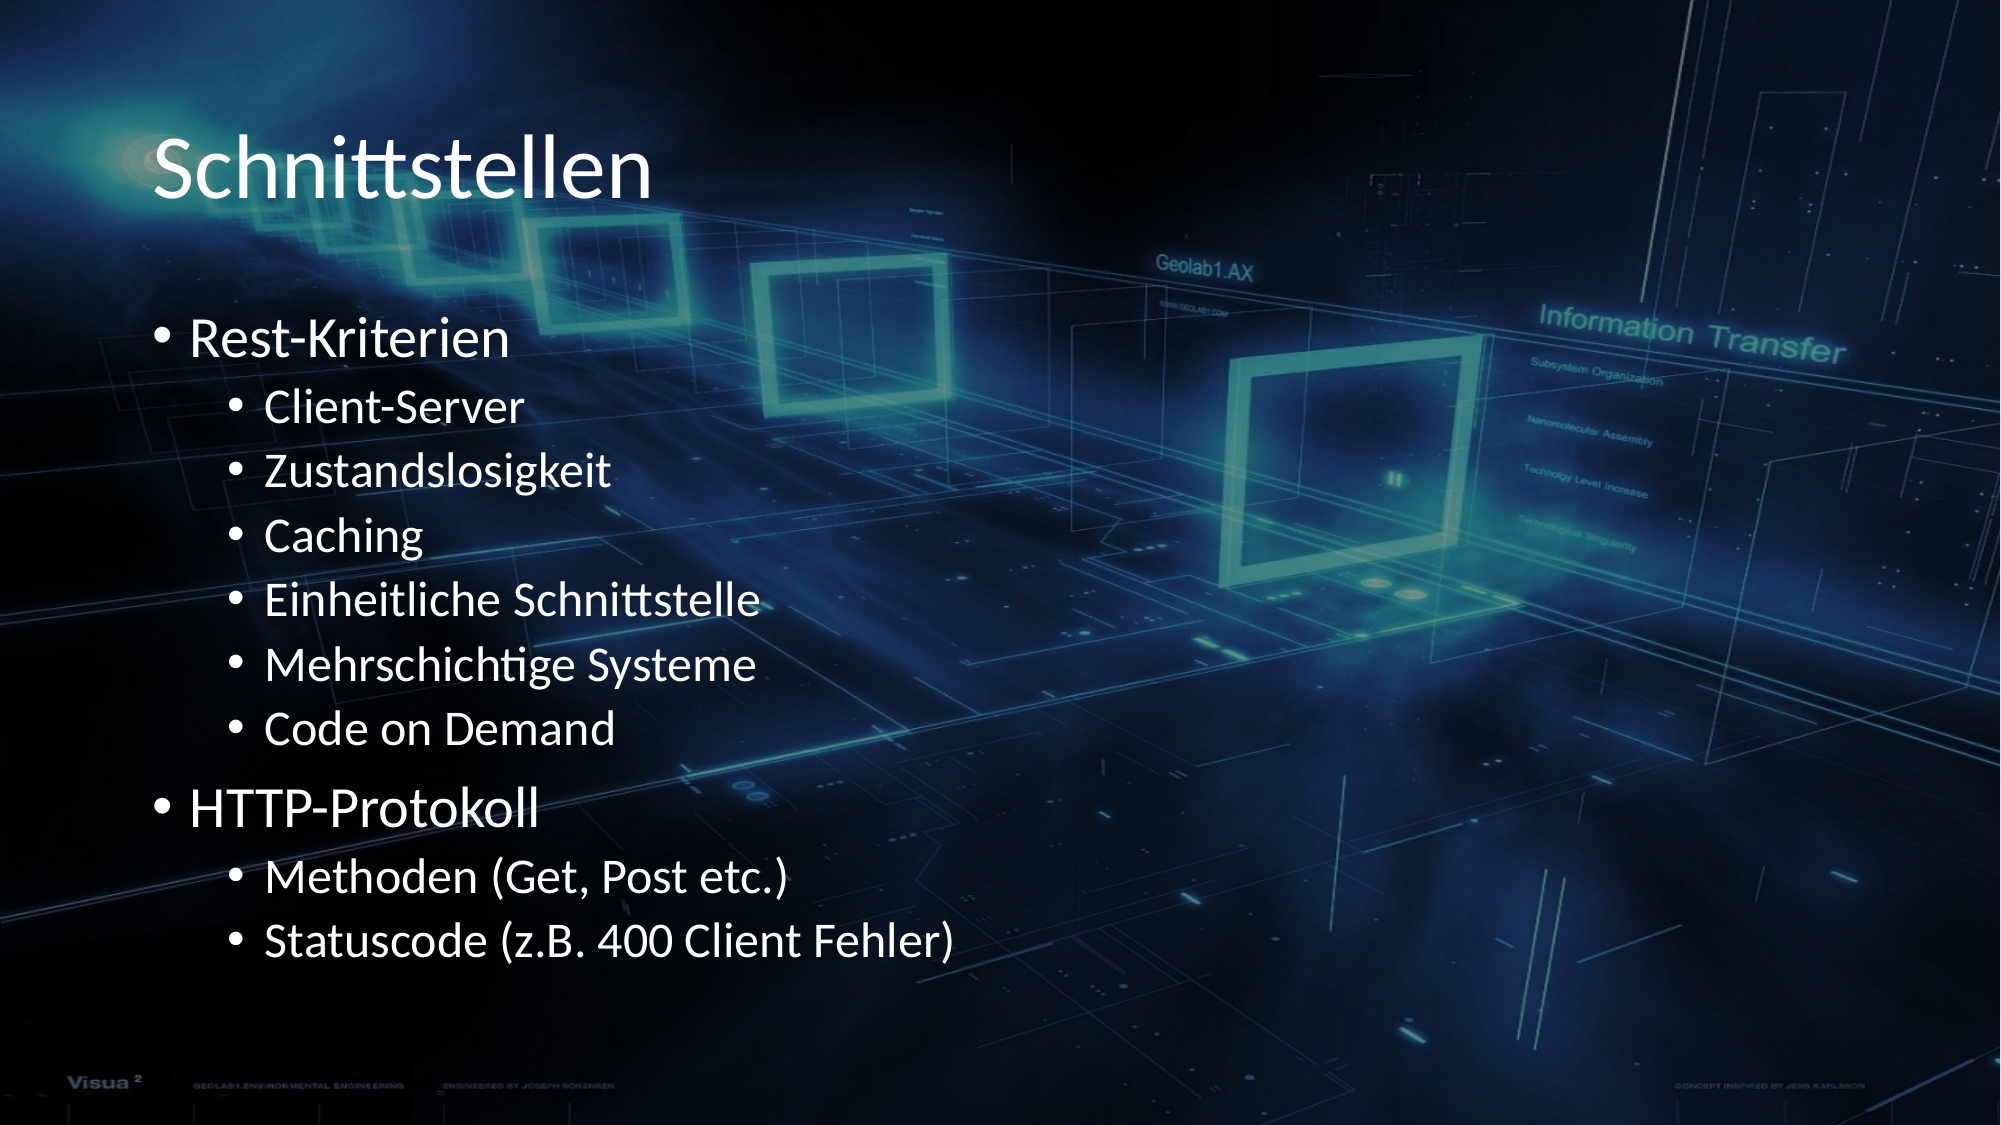

# Schnittstellen
Rest-Kriterien
Client-Server
Zustandslosigkeit
Caching
Einheitliche Schnittstelle
Mehrschichtige Systeme
Code on Demand
HTTP-Protokoll
Methoden (Get, Post etc.)
Statuscode (z.B. 400 Client Fehler)